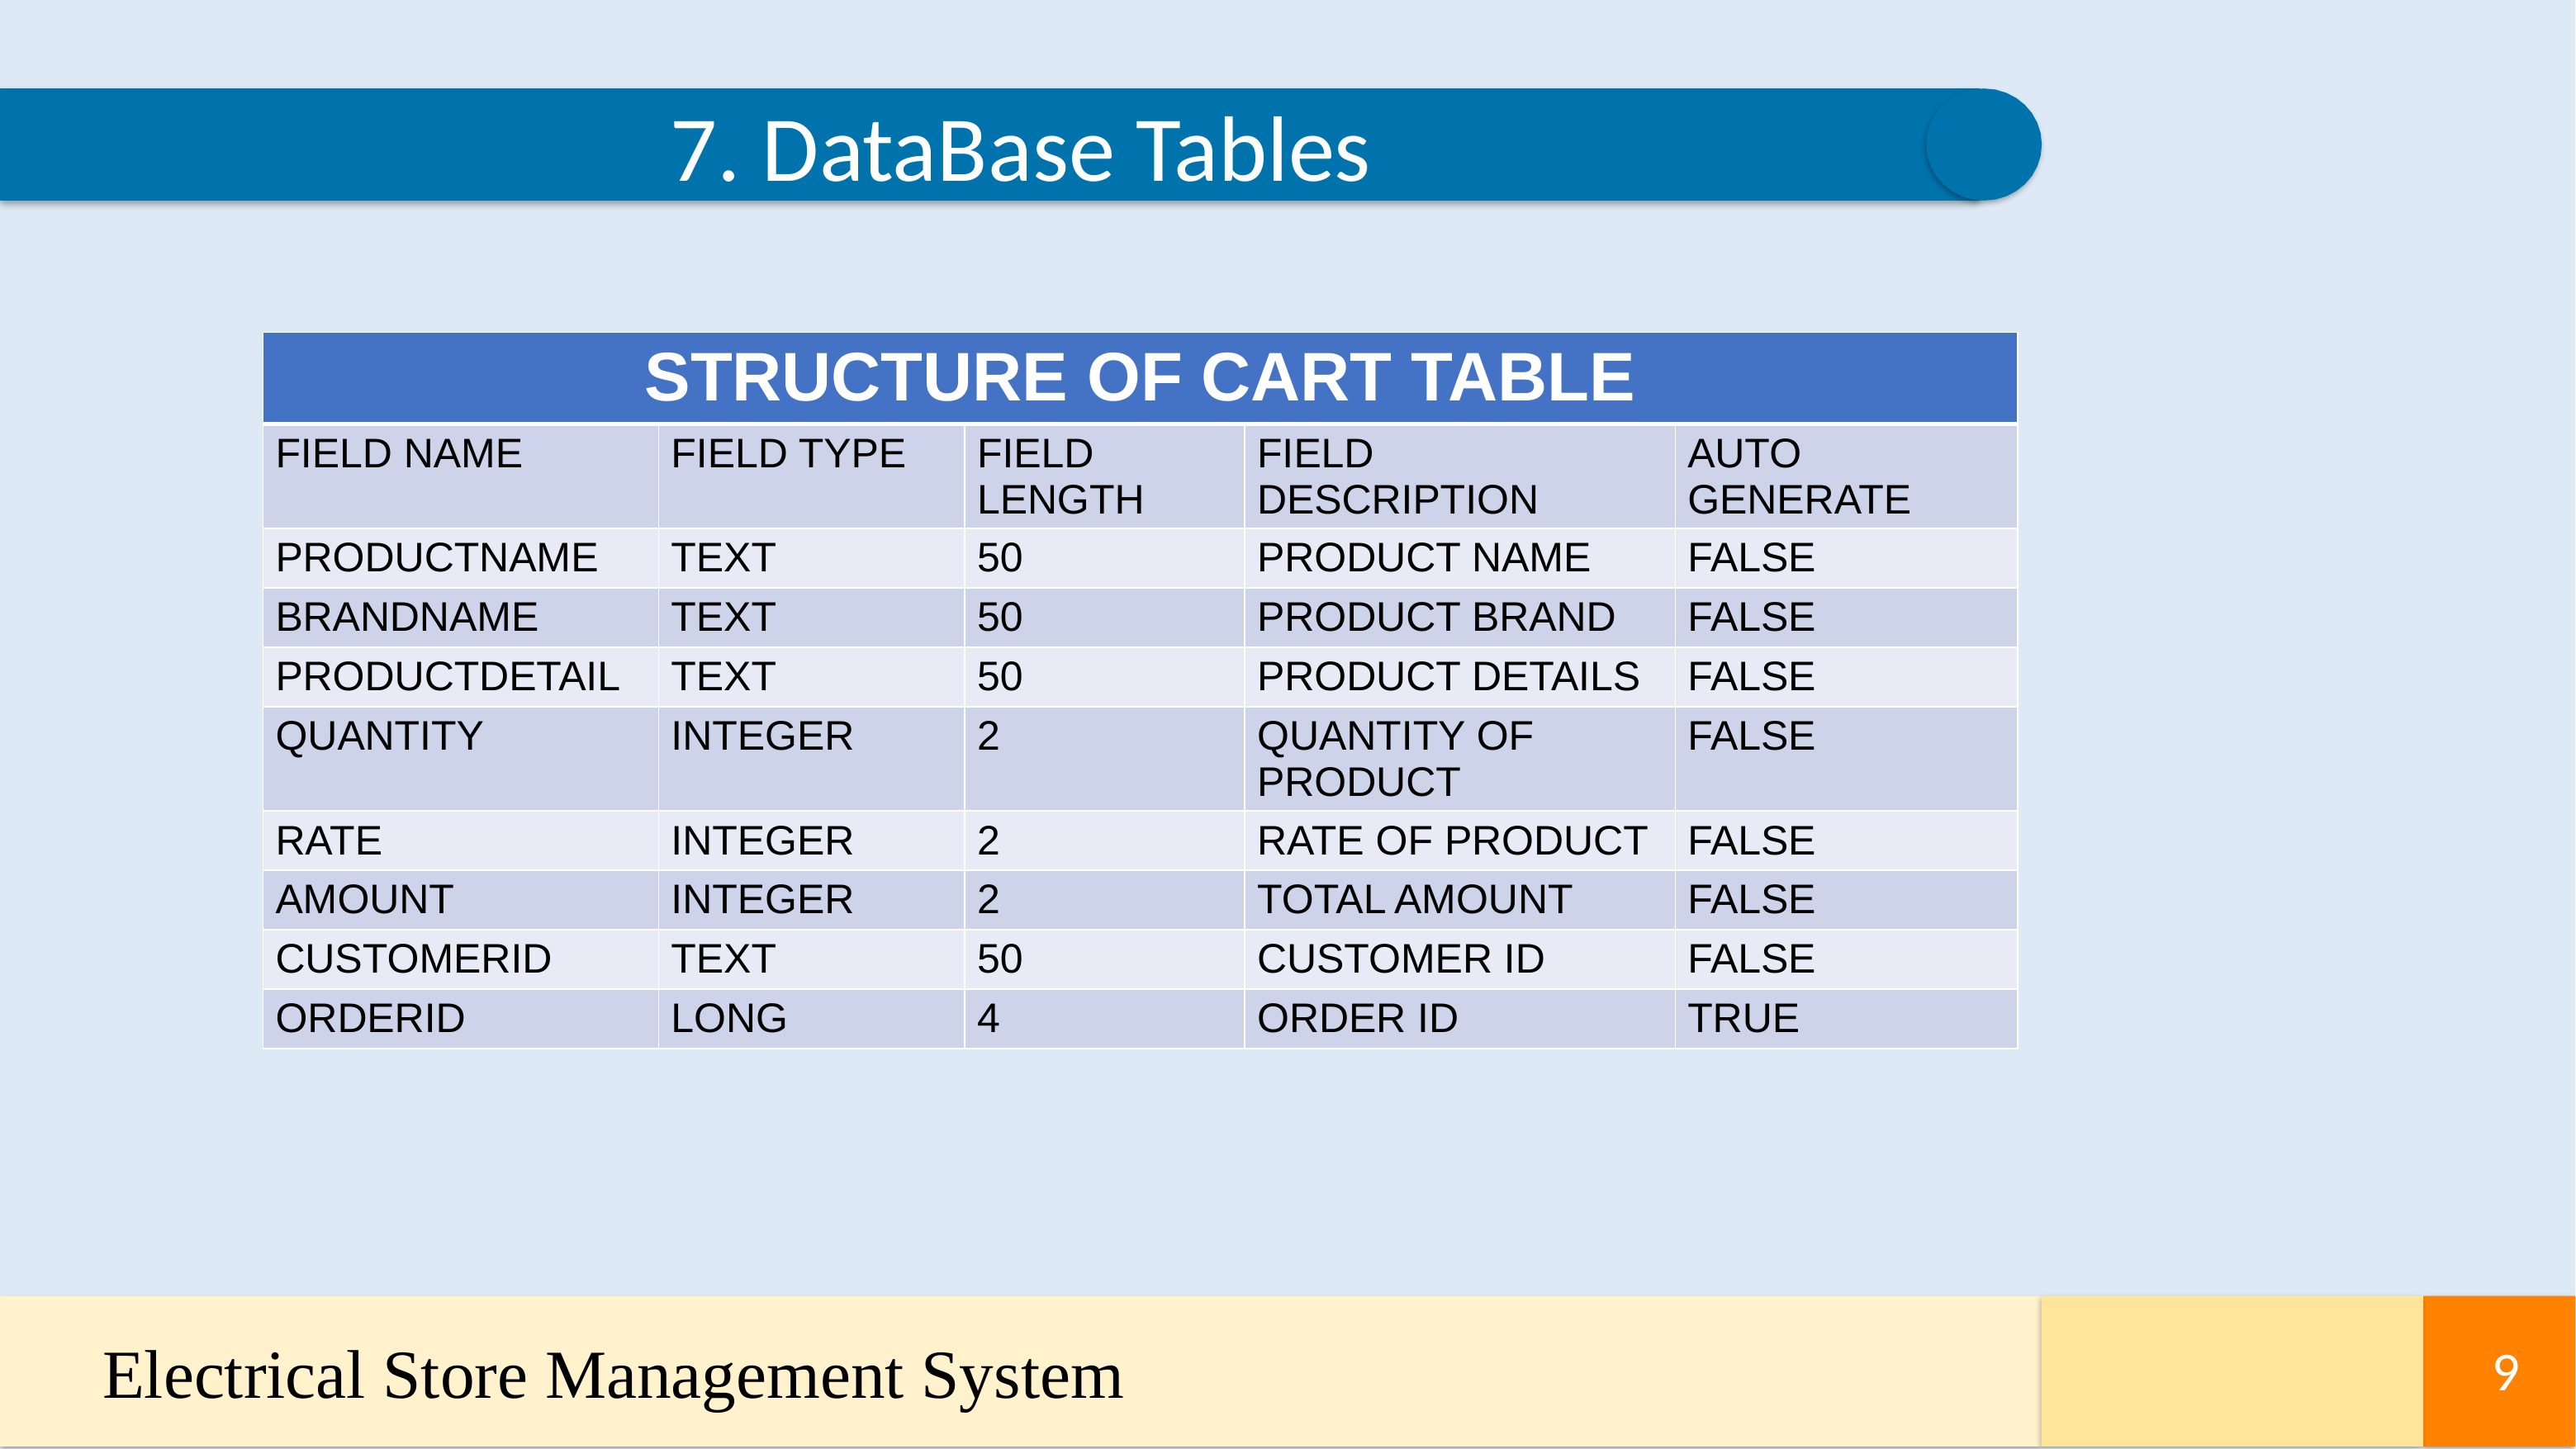

7. DataBase Tables

| STRUCTURE OF CART TABLE |  |  |  |  |
| --- | --- | --- | --- | --- |
| FIELD NAME | FIELD TYPE | FIELD LENGTH | FIELD DESCRIPTION | AUTO GENERATE |
| PRODUCTNAME | TEXT | 50 | PRODUCT NAME | FALSE |
| BRANDNAME | TEXT | 50 | PRODUCT BRAND | FALSE |
| PRODUCTDETAIL | TEXT | 50 | PRODUCT DETAILS | FALSE |
| QUANTITY | INTEGER | 2 | QUANTITY OF PRODUCT | FALSE |
| RATE | INTEGER | 2 | RATE OF PRODUCT | FALSE |
| AMOUNT | INTEGER | 2 | TOTAL AMOUNT | FALSE |
| CUSTOMERID | TEXT | 50 | CUSTOMER ID | FALSE |
| ORDERID | LONG | 4 | ORDER ID | TRUE |

Electrical Store Management System
9